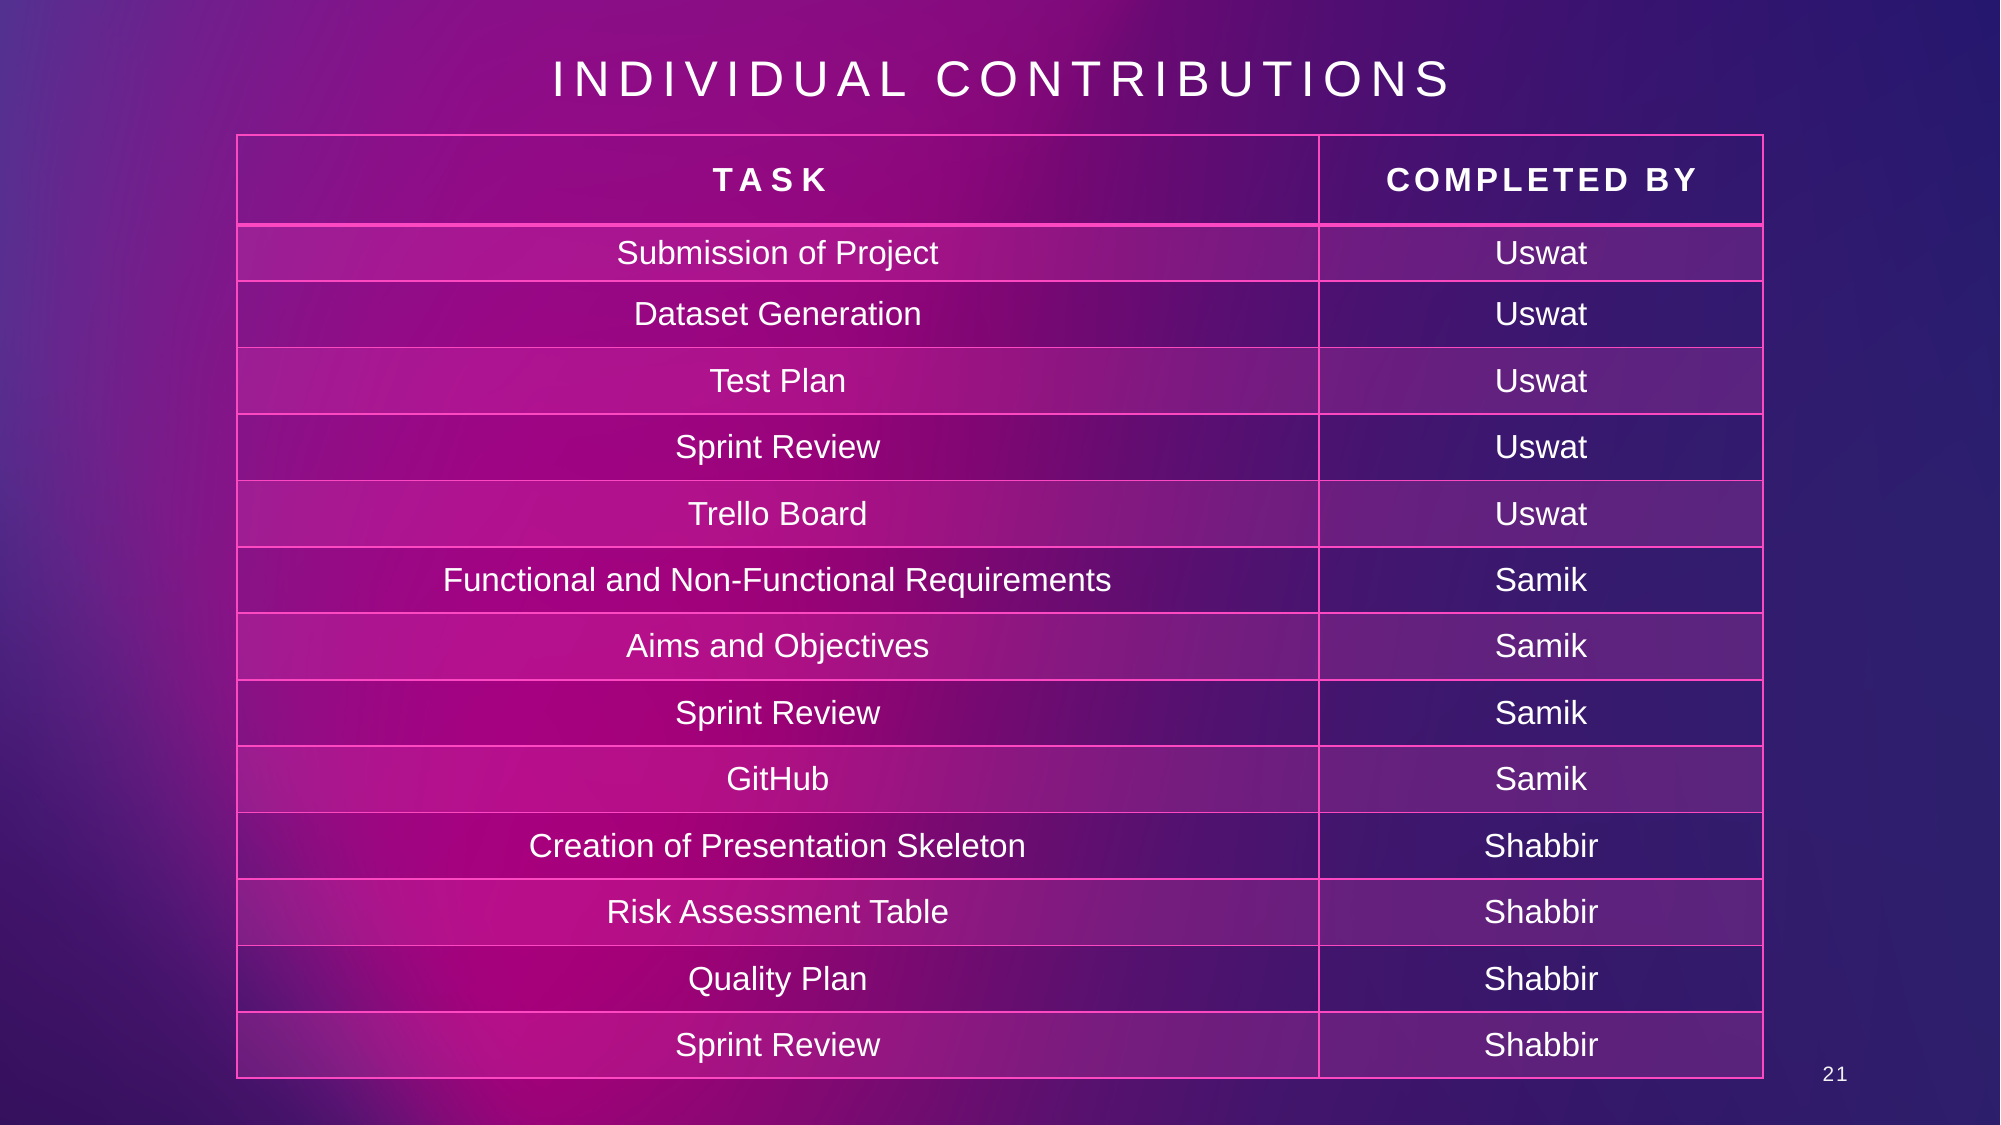

Individual contributions
| Task | Completed by |
| --- | --- |
| Submission of Project | Uswat​ |
| Dataset Generation | Uswat |
| Test Plan | Uswat |
| Sprint Review | Uswat |
| Trello Board | Uswat |
| Functional and Non-Functional Requirements | Samik |
| Aims and Objectives | Samik |
| Sprint Review | Samik |
| GitHub | Samik |
| Creation of Presentation Skeleton | Shabbir |
| Risk Assessment Table | Shabbir |
| Quality Plan | Shabbir |
| Sprint Review | Shabbir |
21